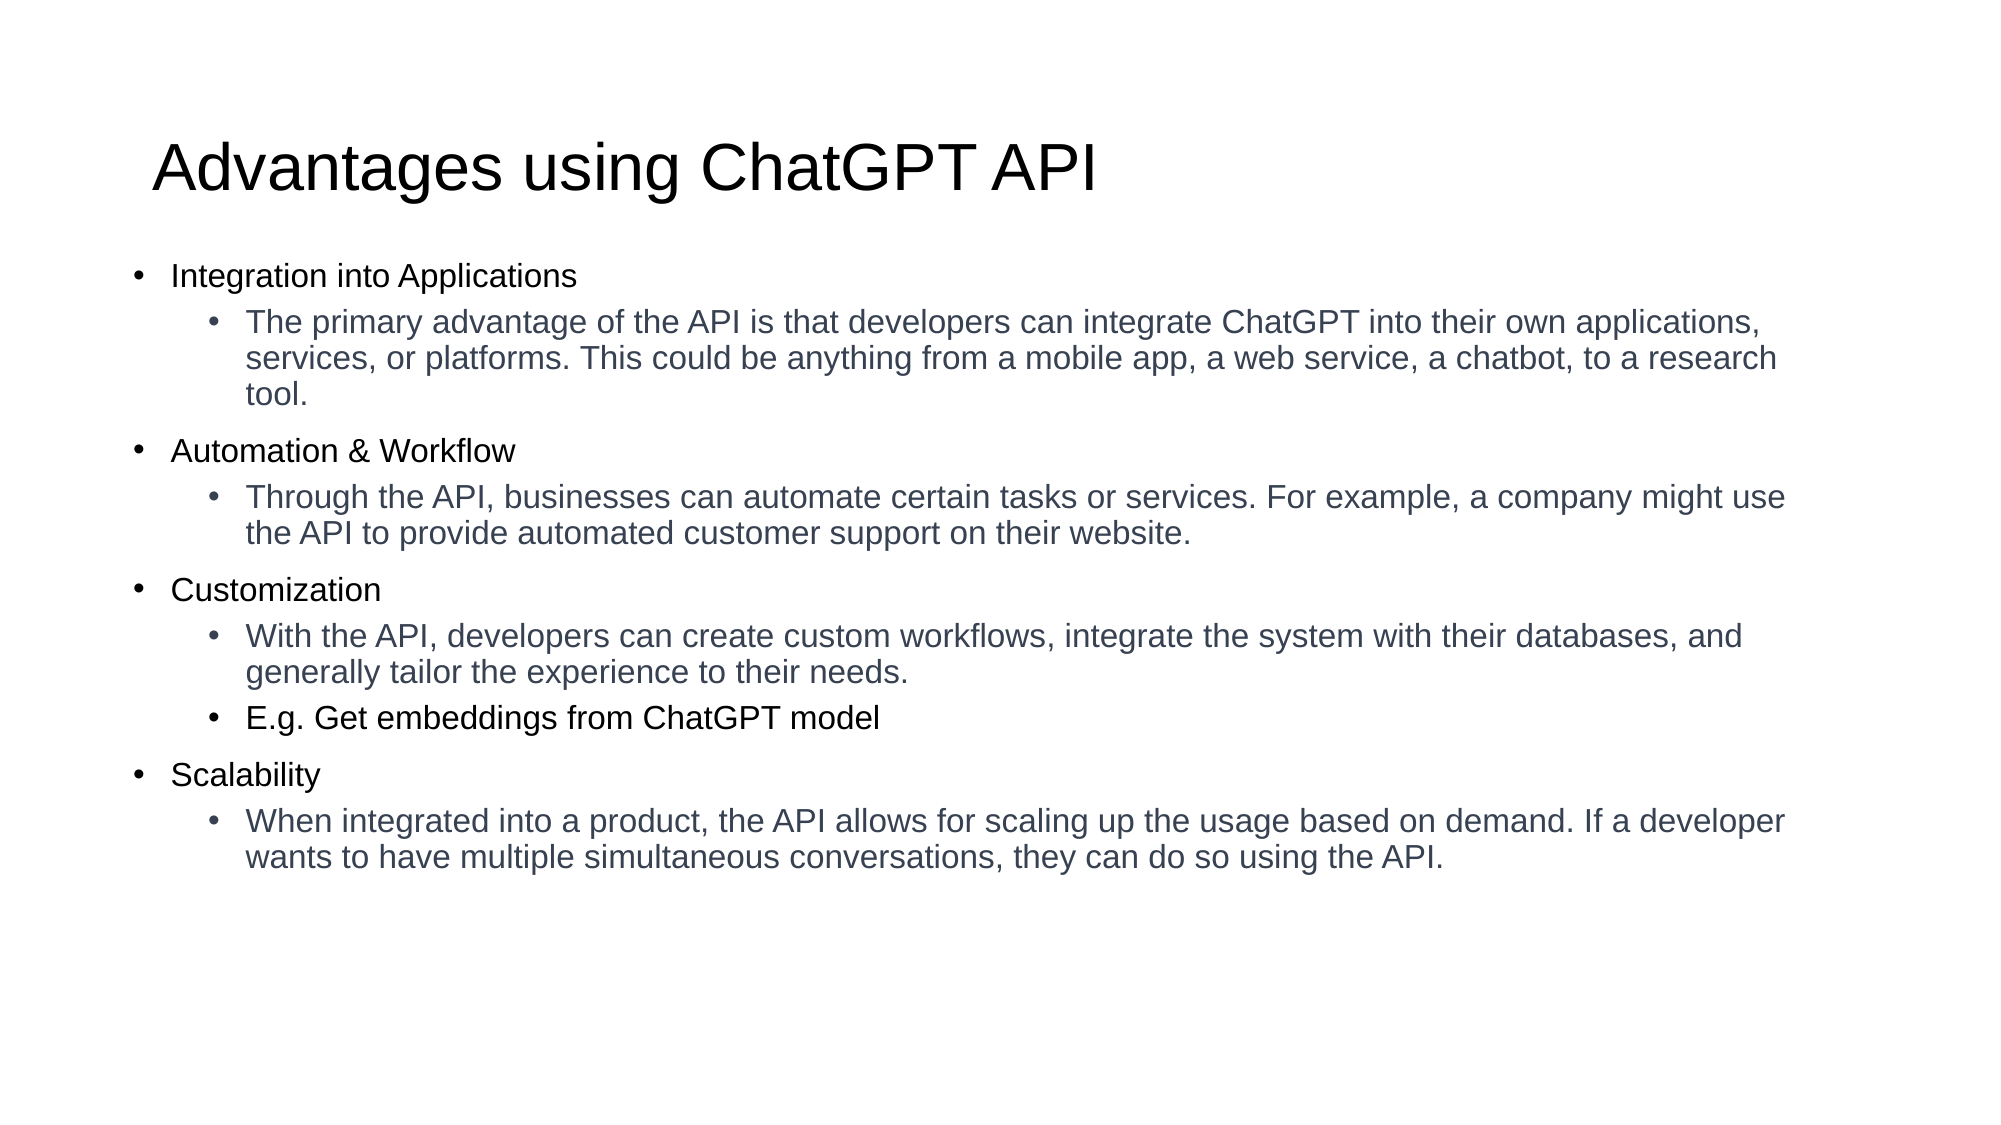

# Advantages using ChatGPT API
Integration into Applications
The primary advantage of the API is that developers can integrate ChatGPT into their own applications, services, or platforms. This could be anything from a mobile app, a web service, a chatbot, to a research tool.
Automation & Workflow
Through the API, businesses can automate certain tasks or services. For example, a company might use the API to provide automated customer support on their website.
Customization
With the API, developers can create custom workflows, integrate the system with their databases, and generally tailor the experience to their needs.
E.g. Get embeddings from ChatGPT model
Scalability
When integrated into a product, the API allows for scaling up the usage based on demand. If a developer wants to have multiple simultaneous conversations, they can do so using the API.